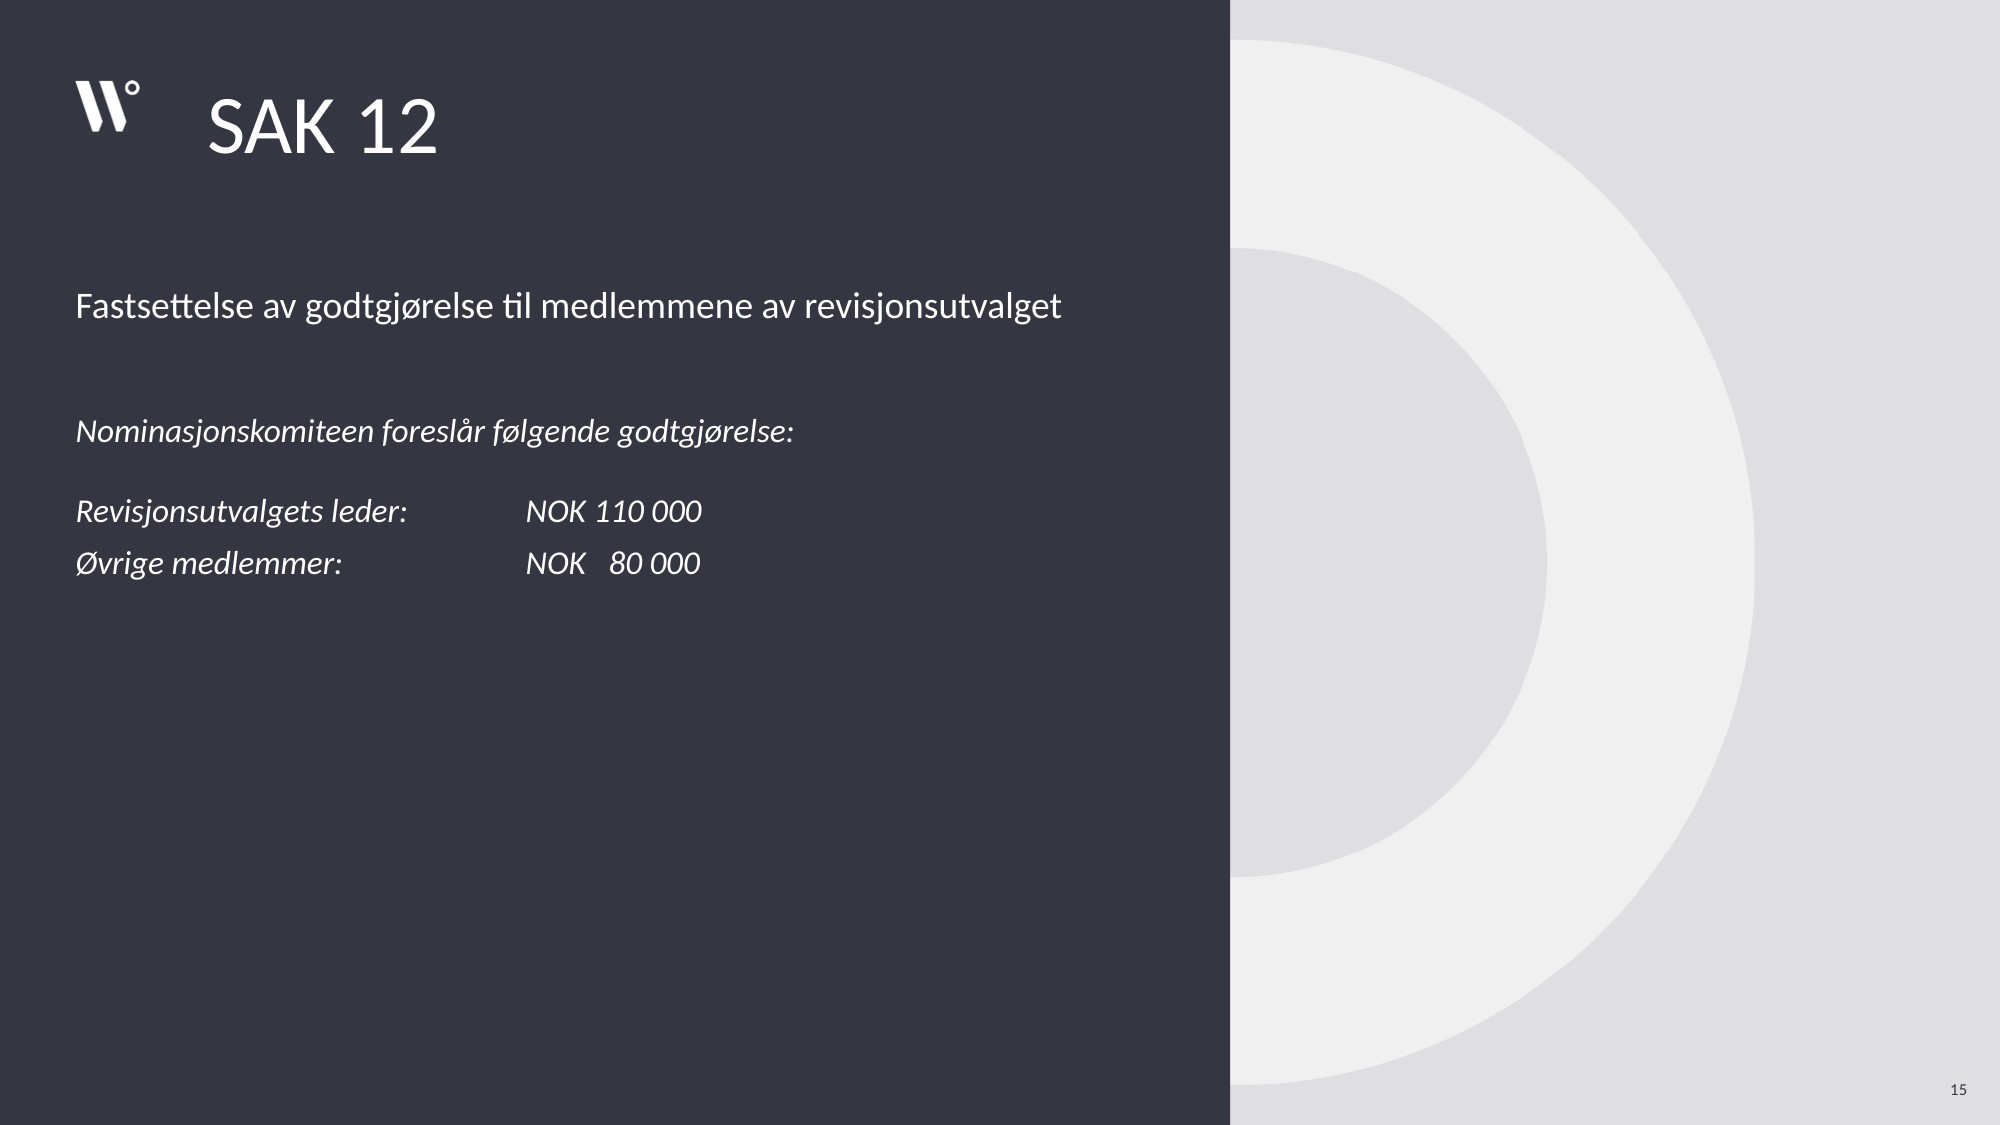

# SAK 12
Fastsettelse av godtgjørelse til medlemmene av revisjonsutvalget

Nominasjonskomiteen foreslår følgende godtgjørelse:
Revisjonsutvalgets leder: 	NOK 110 000
Øvrige medlemmer: 		NOK   80 000